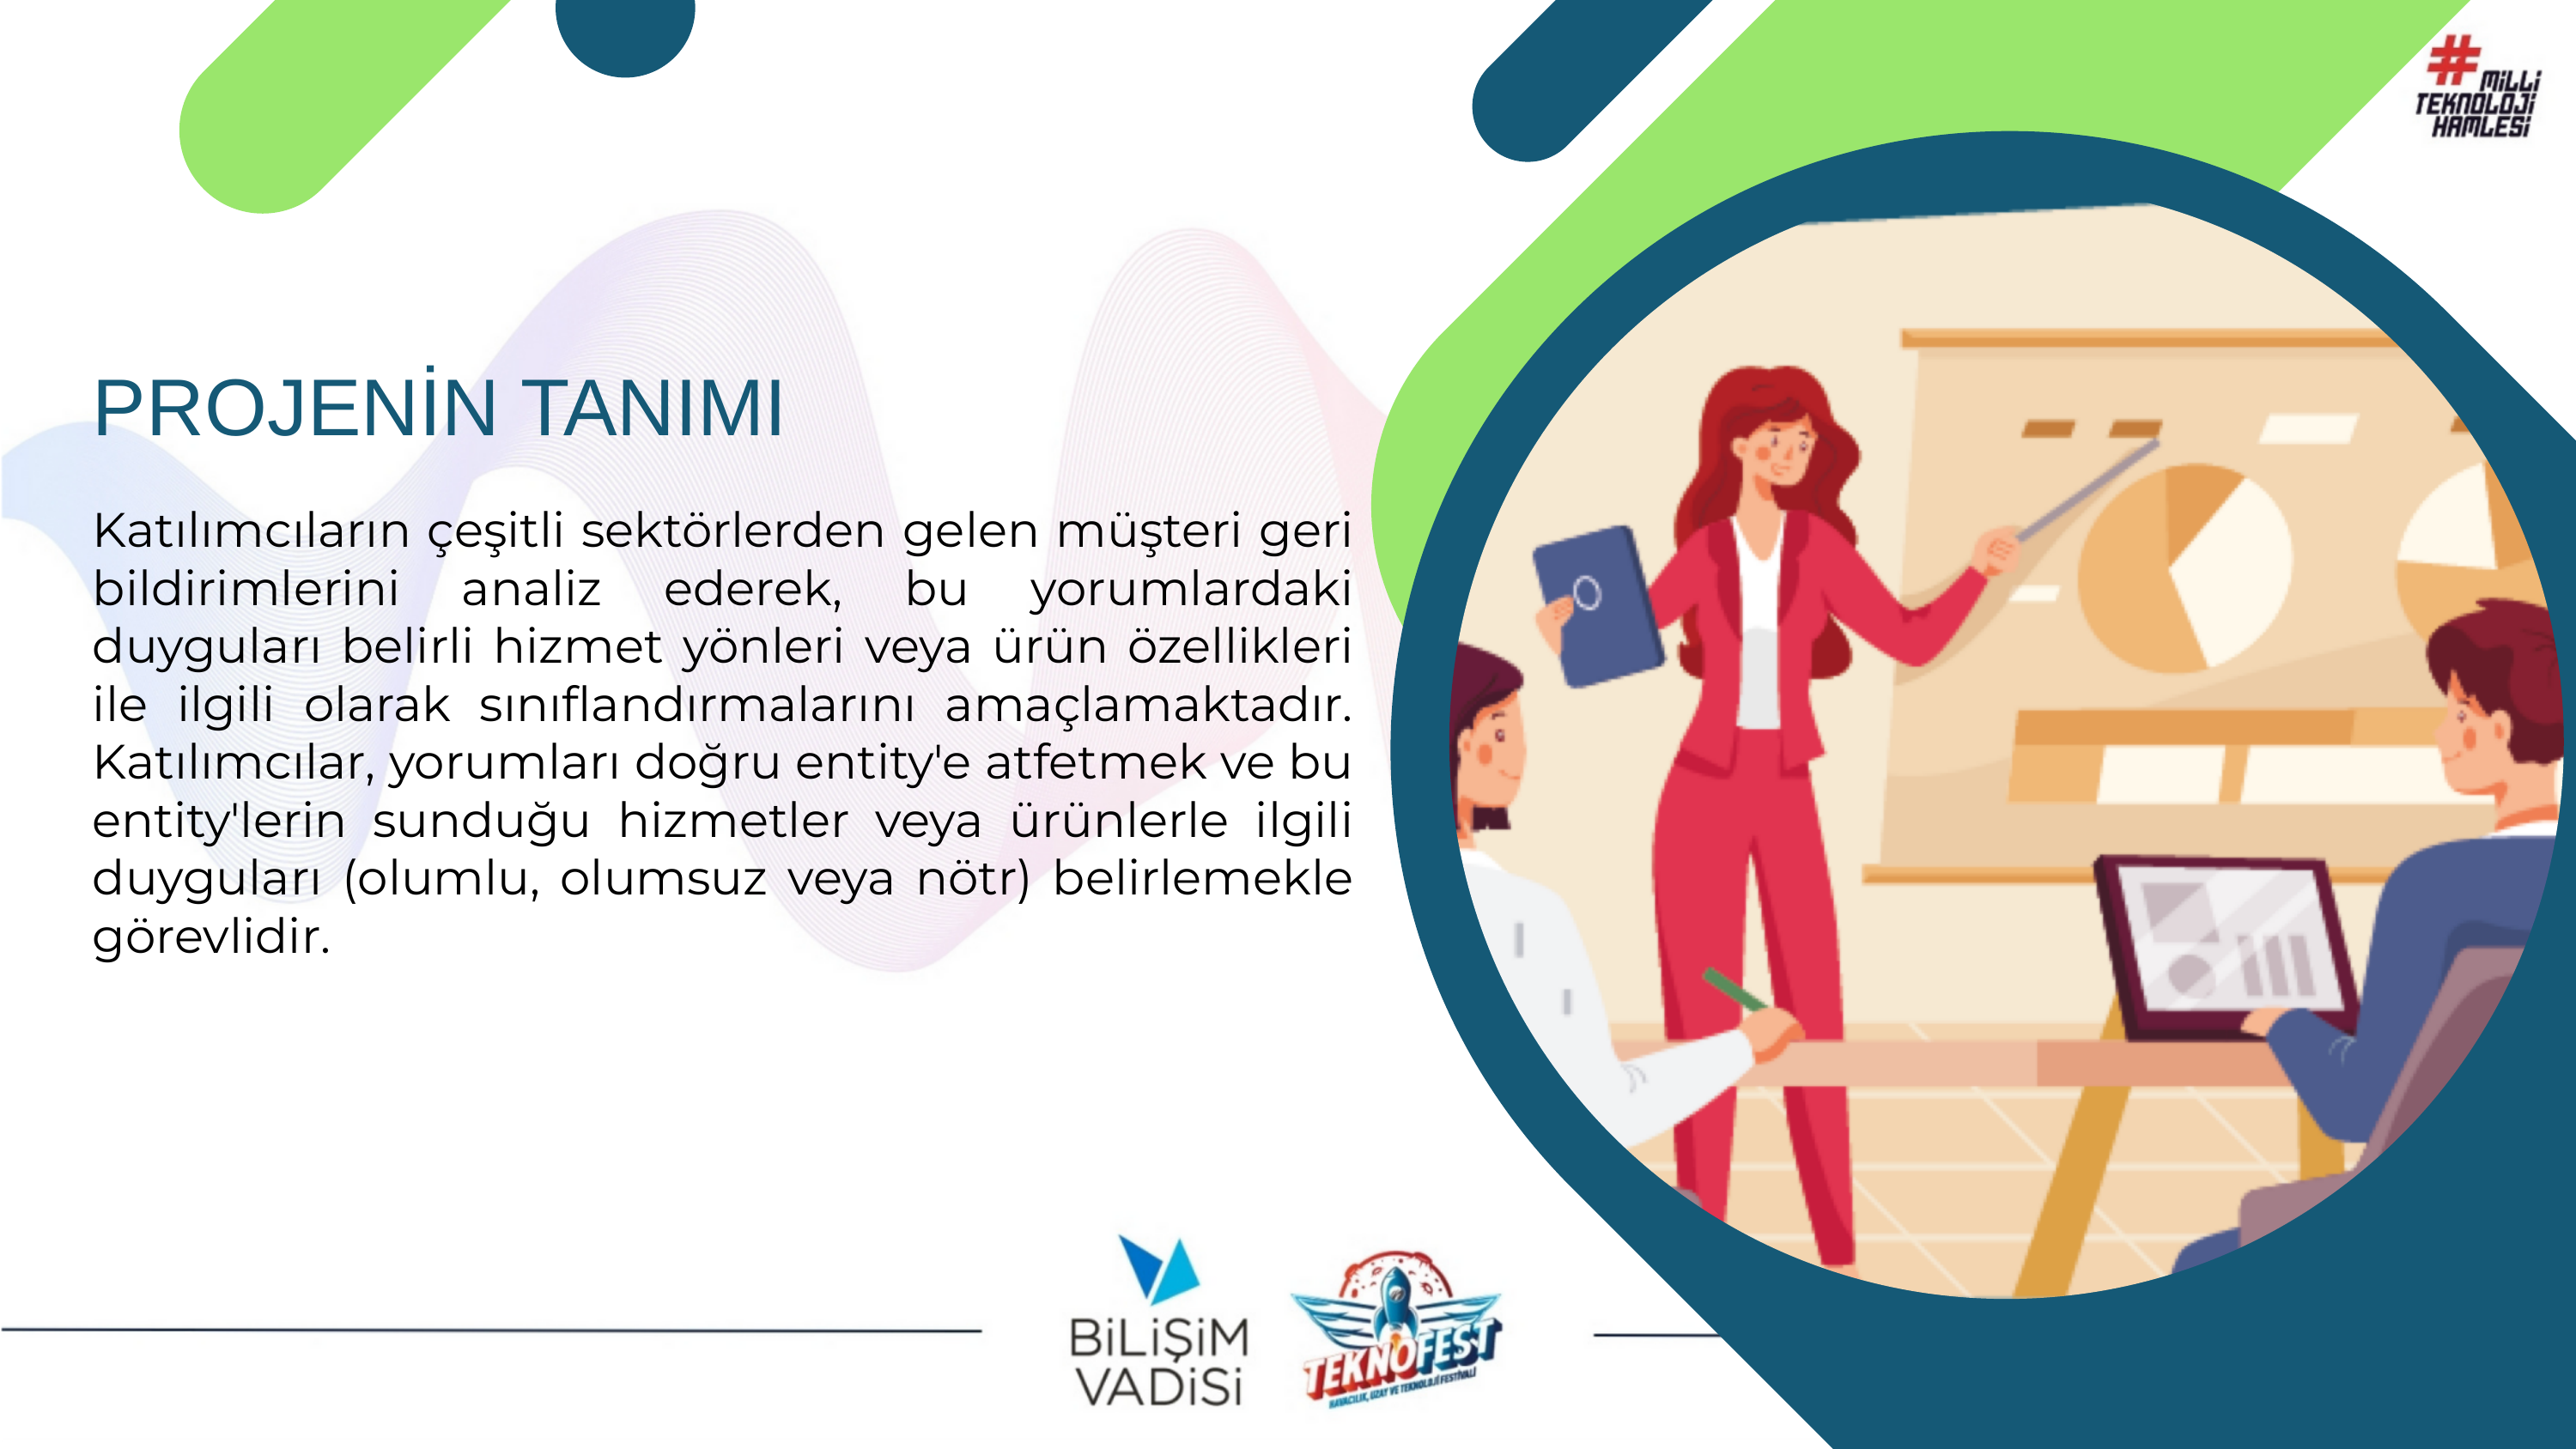

PROJENİN TANIMI

Katılımcıların çeşitli sektörlerden gelen müşteri geri bildirimlerini analiz ederek, bu yorumlardaki duyguları belirli hizmet yönleri veya ürün özellikleri ile ilgili olarak sınıflandırmalarını amaçlamaktadır. Katılımcılar, yorumları doğru entity'e atfetmek ve bu entity'lerin sunduğu hizmetler veya ürünlerle ilgili duyguları (olumlu, olumsuz veya nötr) belirlemekle görevlidir.